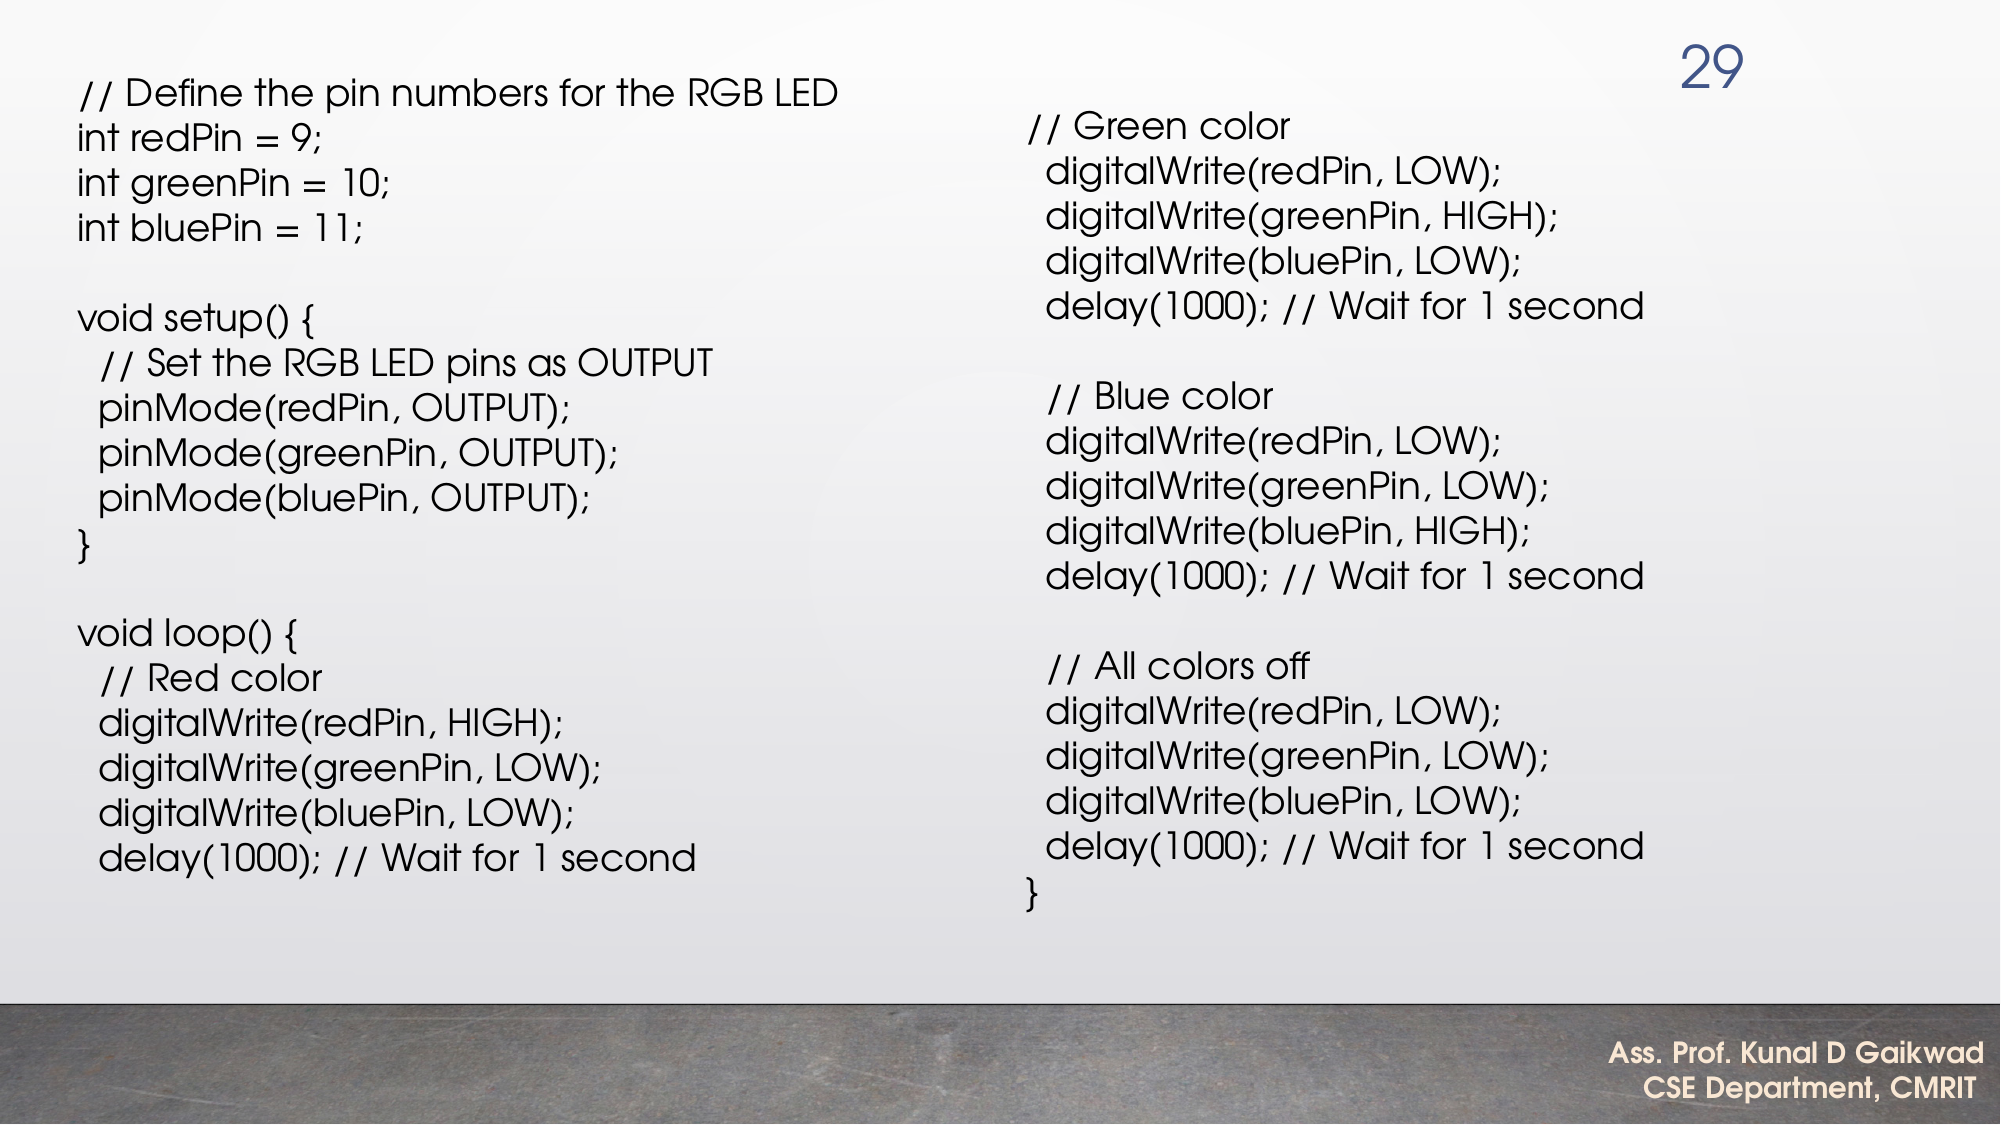

29
// Define the pin numbers for the RGB LED
int redPin = 9;
int greenPin = 10;
int bluePin = 11;

void setup() {
  // Set the RGB LED pins as OUTPUT
  pinMode(redPin, OUTPUT);
  pinMode(greenPin, OUTPUT);
  pinMode(bluePin, OUTPUT);
}

void loop() {
  // Red color
  digitalWrite(redPin, HIGH);
  digitalWrite(greenPin, LOW);
  digitalWrite(bluePin, LOW);
  delay(1000); // Wait for 1 second

// Green color
  digitalWrite(redPin, LOW);
  digitalWrite(greenPin, HIGH);
  digitalWrite(bluePin, LOW);
  delay(1000); // Wait for 1 second

  // Blue color
  digitalWrite(redPin, LOW);
  digitalWrite(greenPin, LOW);
  digitalWrite(bluePin, HIGH);
  delay(1000); // Wait for 1 second

  // All colors off
  digitalWrite(redPin, LOW);
  digitalWrite(greenPin, LOW);
  digitalWrite(bluePin, LOW);
  delay(1000); // Wait for 1 second
}
Ass. Prof. Kunal D Gaikwad
CSE Department, CMRIT